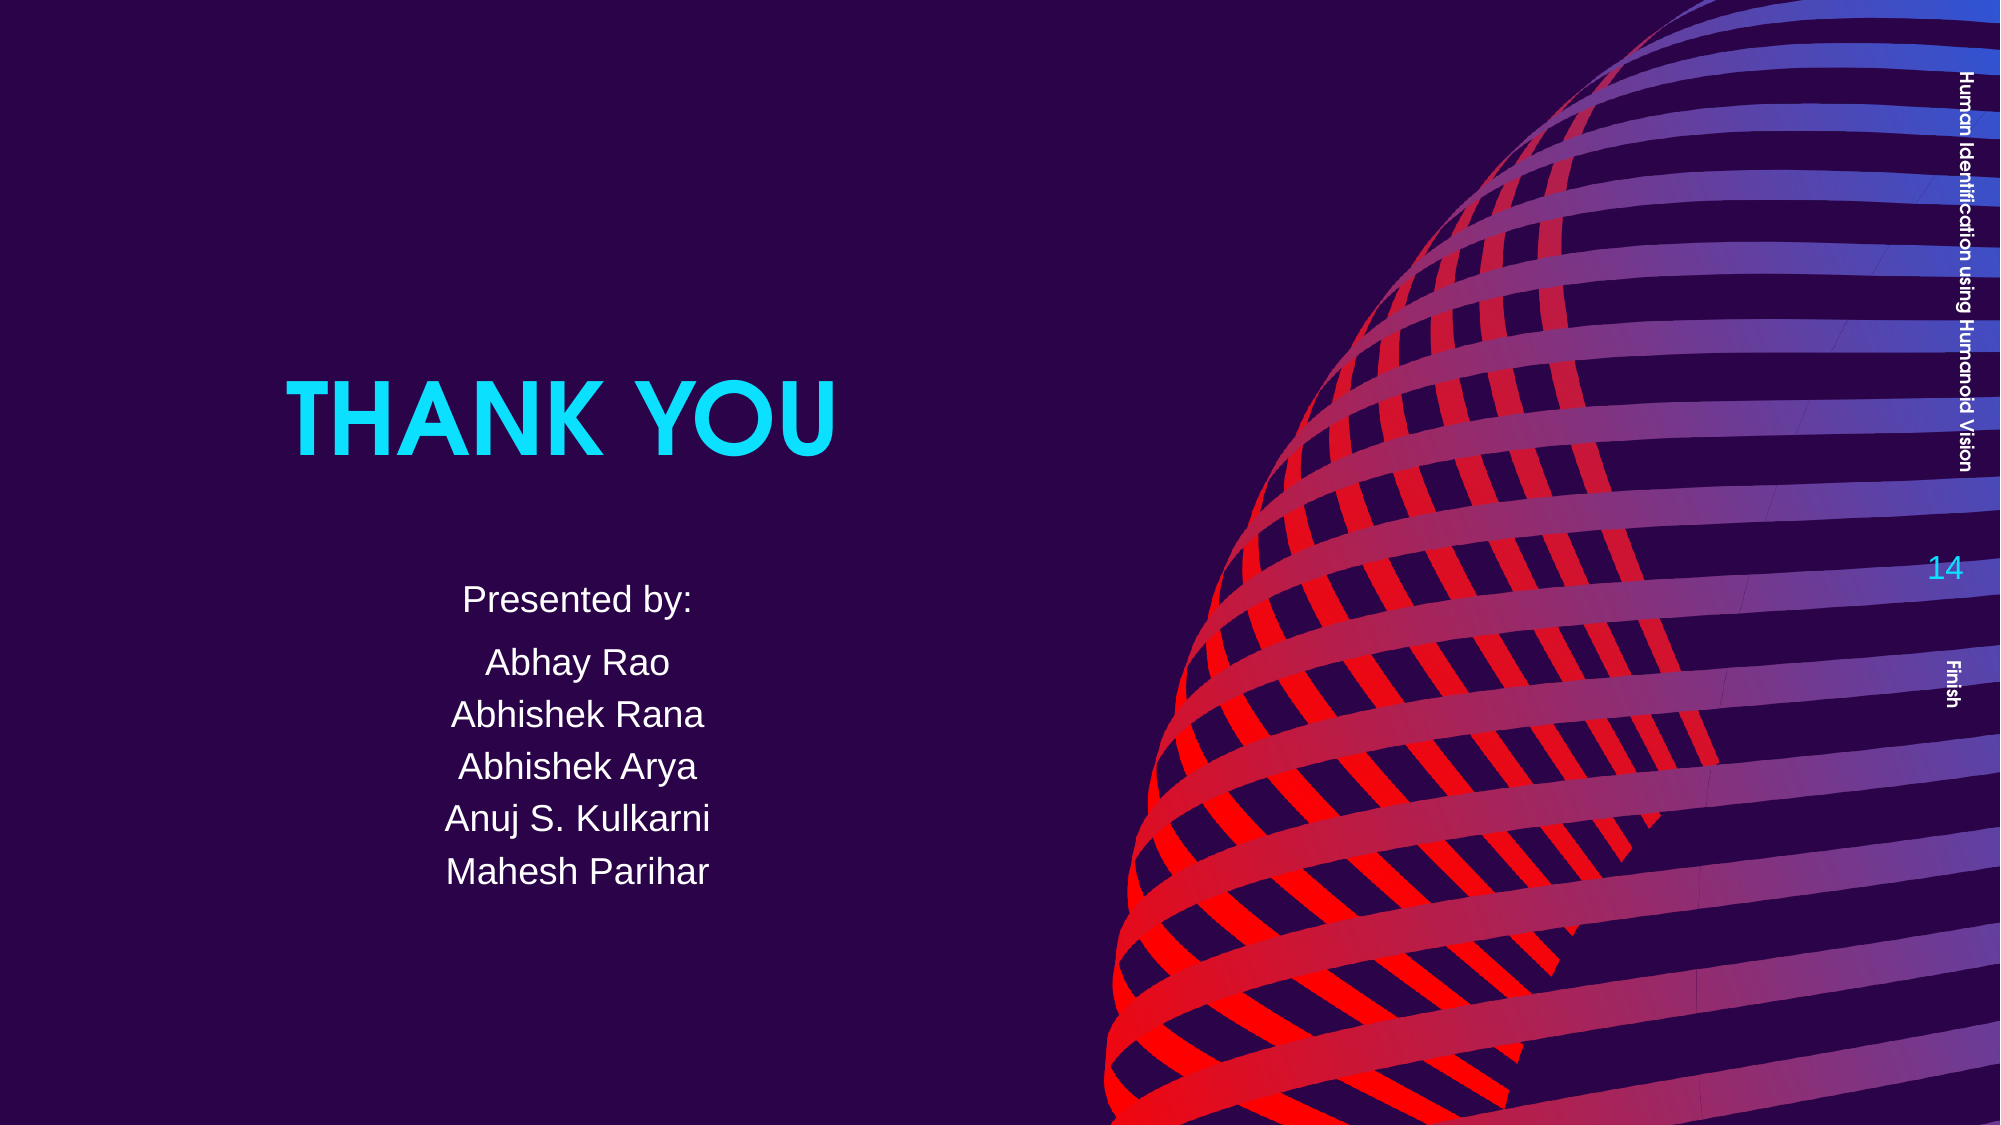

# THANK YOU
Human Identification using Humanoid Vision

14
Presented by:

Abhay Rao
Abhishek Rana
Abhishek Arya
Anuj S. Kulkarni
Mahesh Parihar

Finish